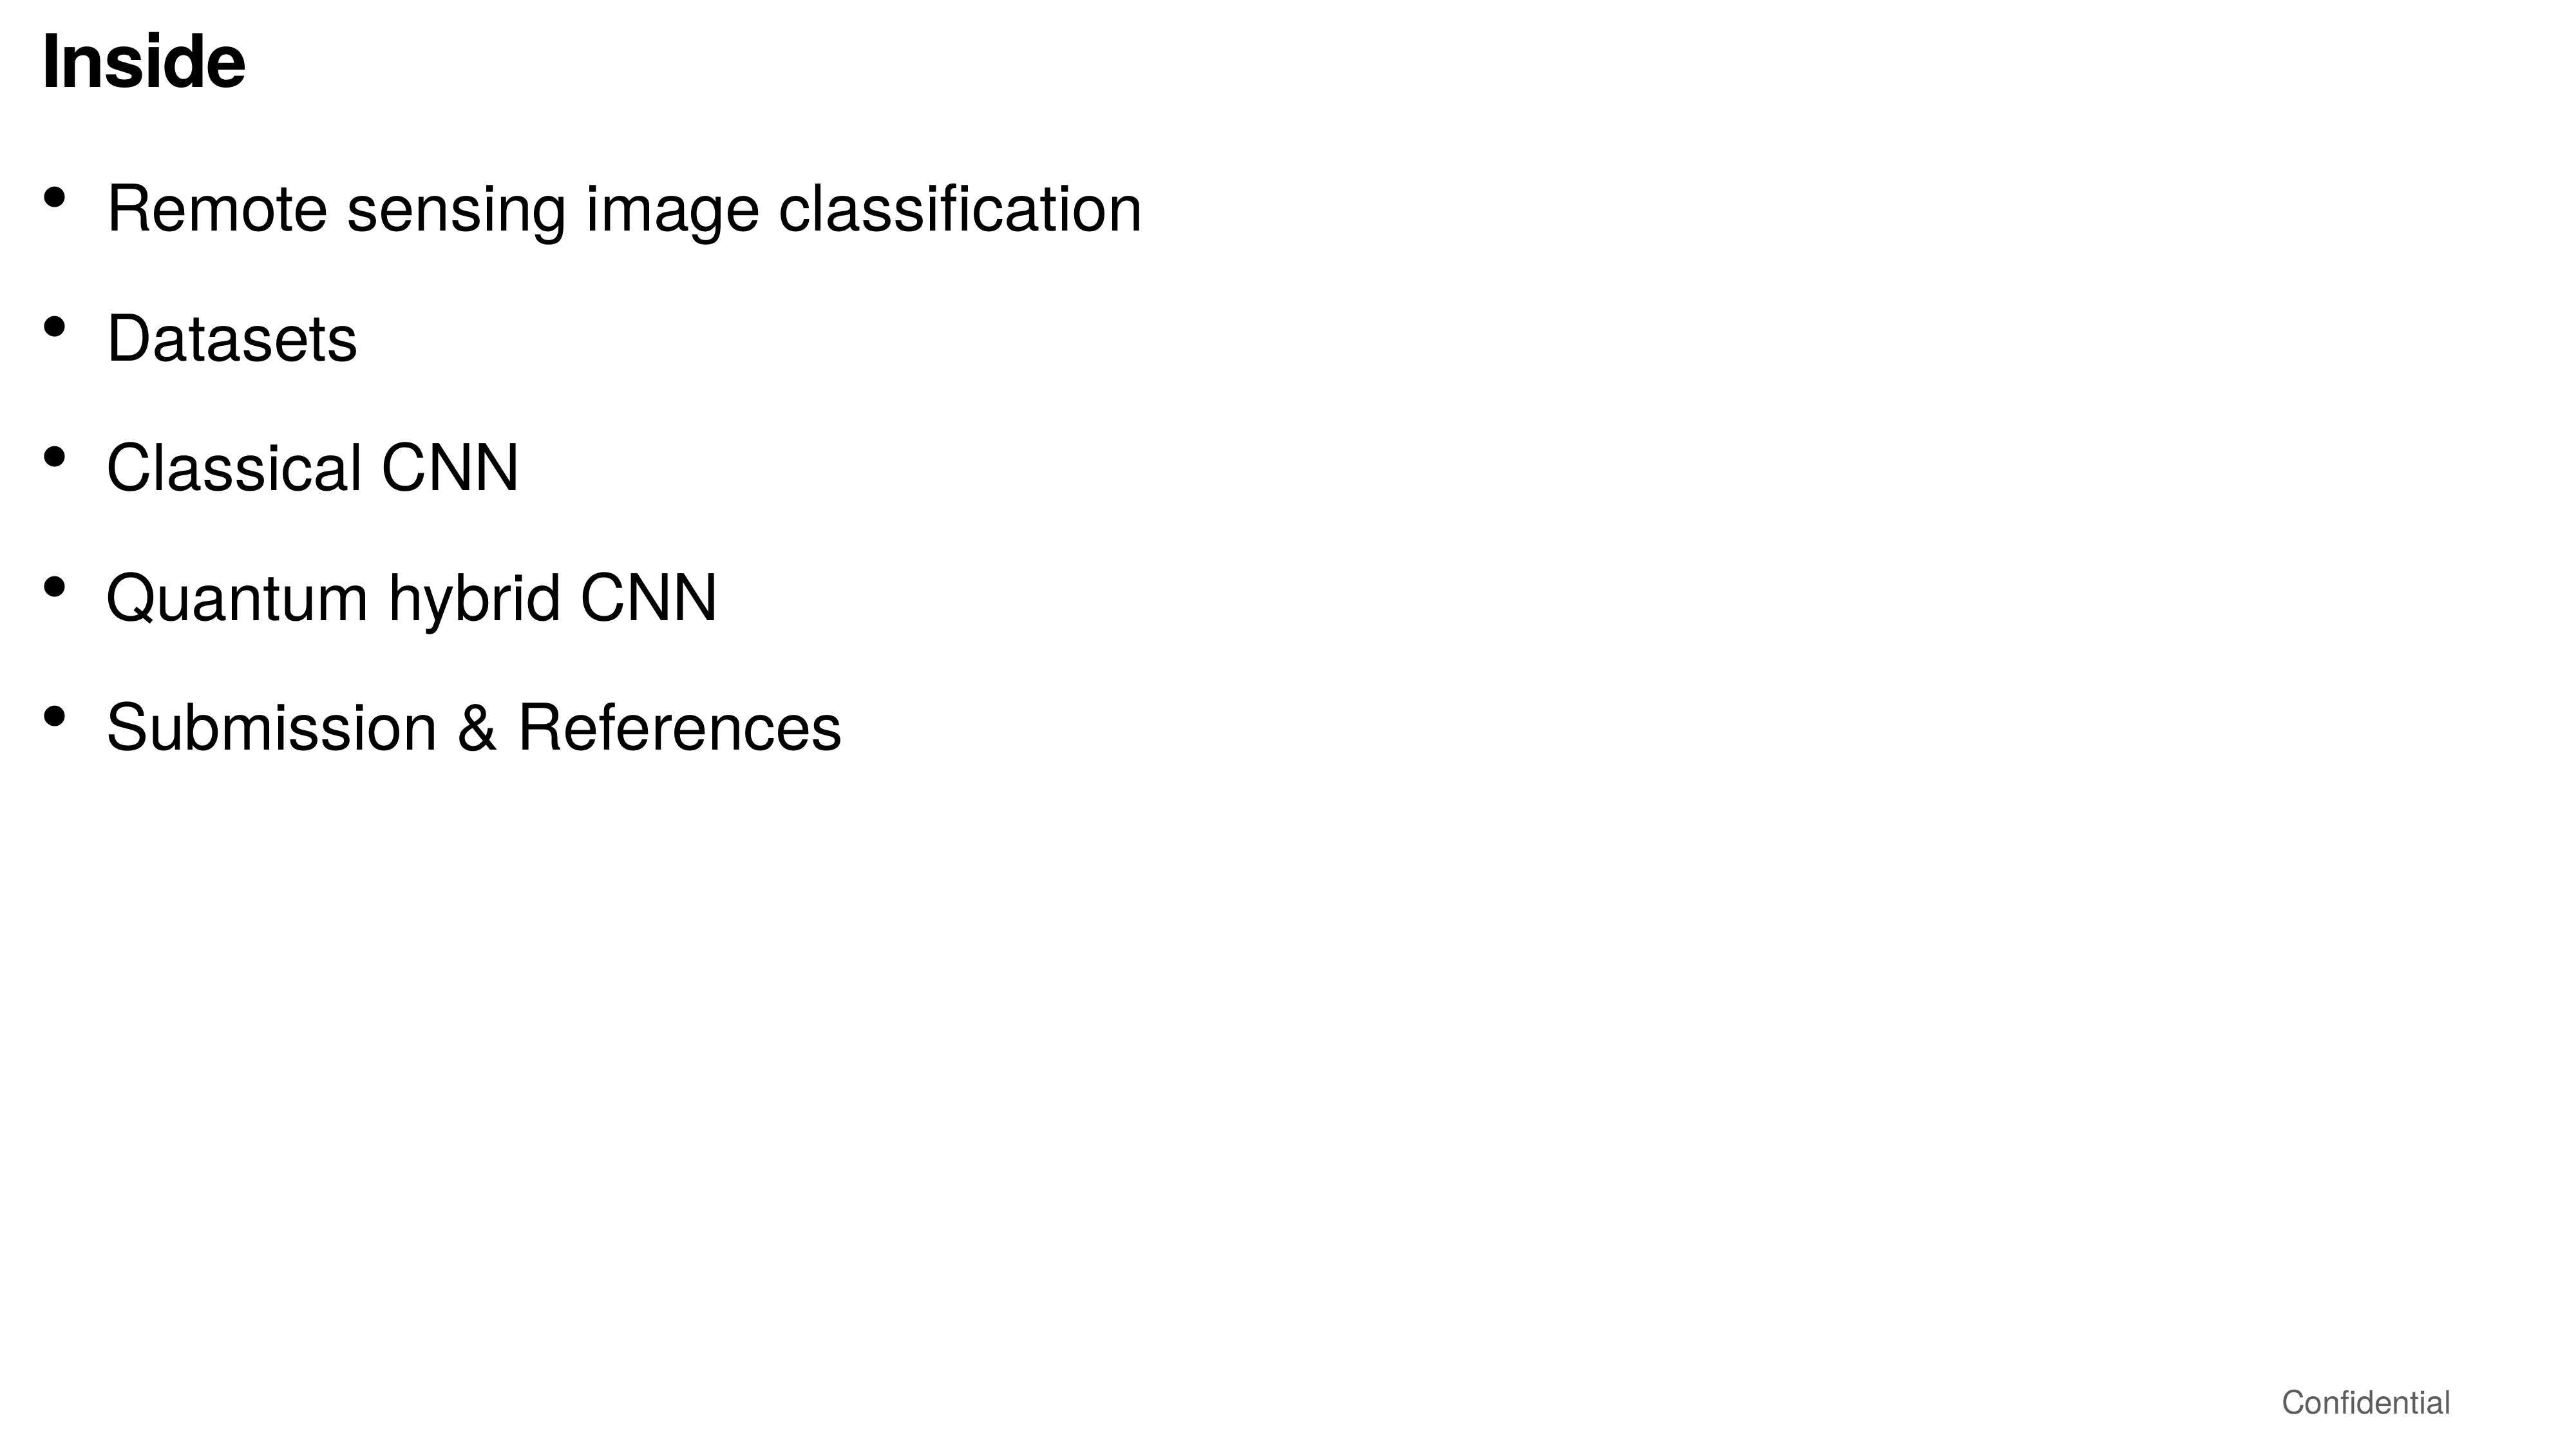

# Inside
Remote sensing image classification
Datasets
Classical CNN
Quantum hybrid CNN
Submission & References